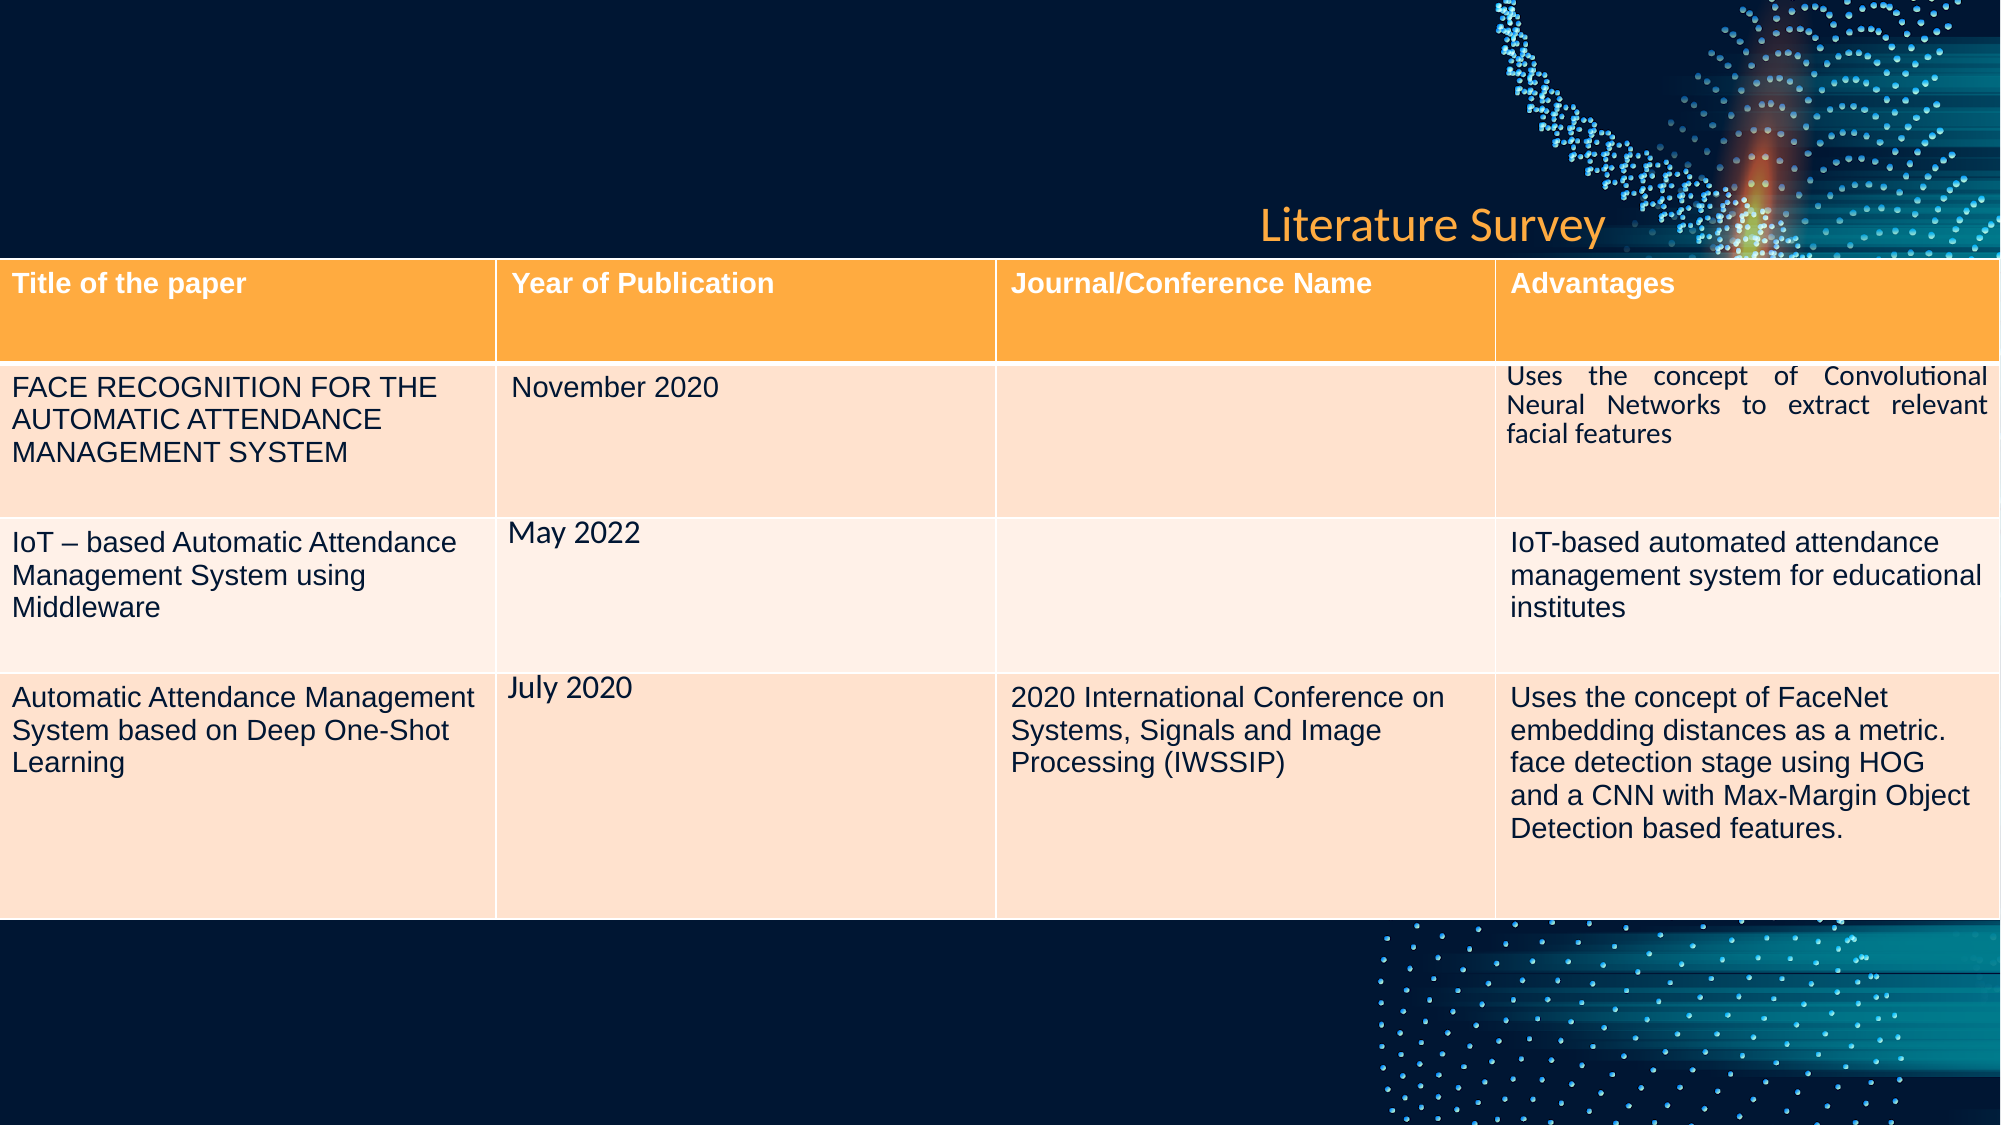

Literature Survey
| Title of the paper | Year of Publication | Journal/Conference Name | Advantages |
| --- | --- | --- | --- |
| FACE RECOGNITION FOR THE AUTOMATIC ATTENDANCE MANAGEMENT SYSTEM | November 2020 |  | Uses the concept of Convolutional Neural Networks to extract relevant facial features |
| IoT – based Automatic Attendance Management System using Middleware | May 2022 |  | IoT-based automated attendance management system for educational institutes |
| Automatic Attendance Management System based on Deep One-Shot Learning | July 2020 | 2020 International Conference on Systems, Signals and Image Processing (IWSSIP) | Uses the concept of FaceNet embedding distances as a metric. face detection stage using HOG and a CNN with Max-Margin Object Detection based features. |